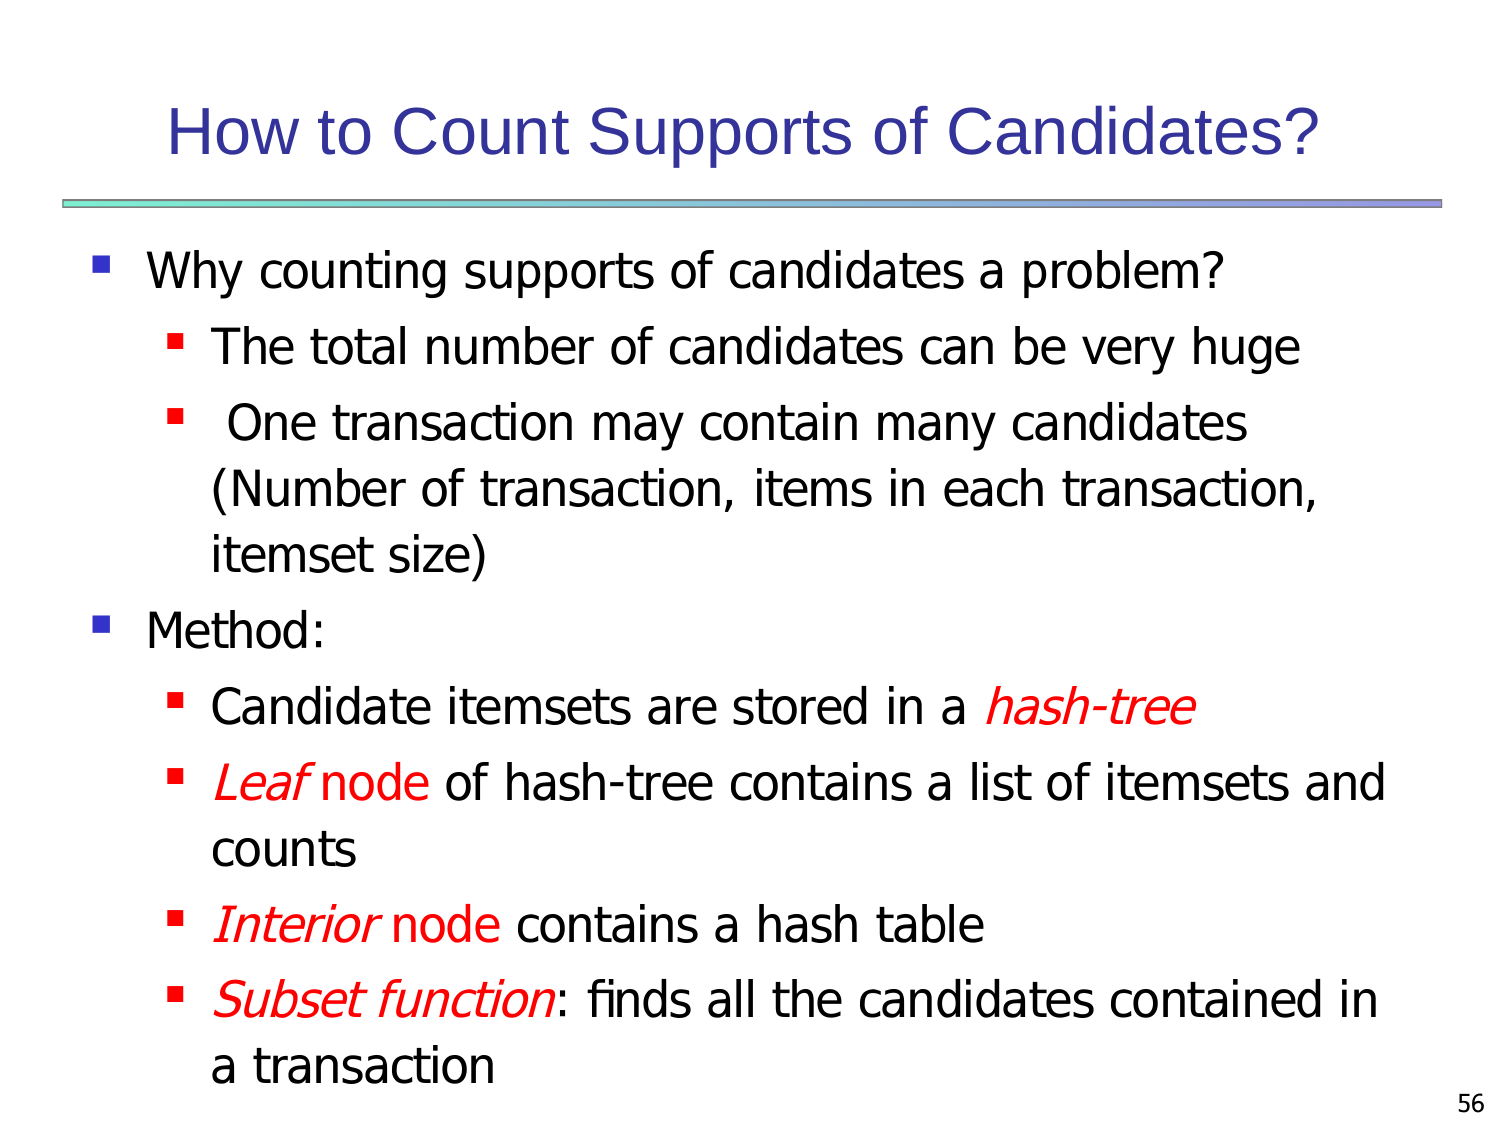

# How to Count Supports of Candidates?
Why counting supports of candidates a problem?
The total number of candidates can be very huge
 One transaction may contain many candidates (Number of transaction, items in each transaction, itemset size)
Method:
Candidate itemsets are stored in a hash-tree
Leaf node of hash-tree contains a list of itemsets and counts
Interior node contains a hash table
Subset function: finds all the candidates contained in a transaction
56